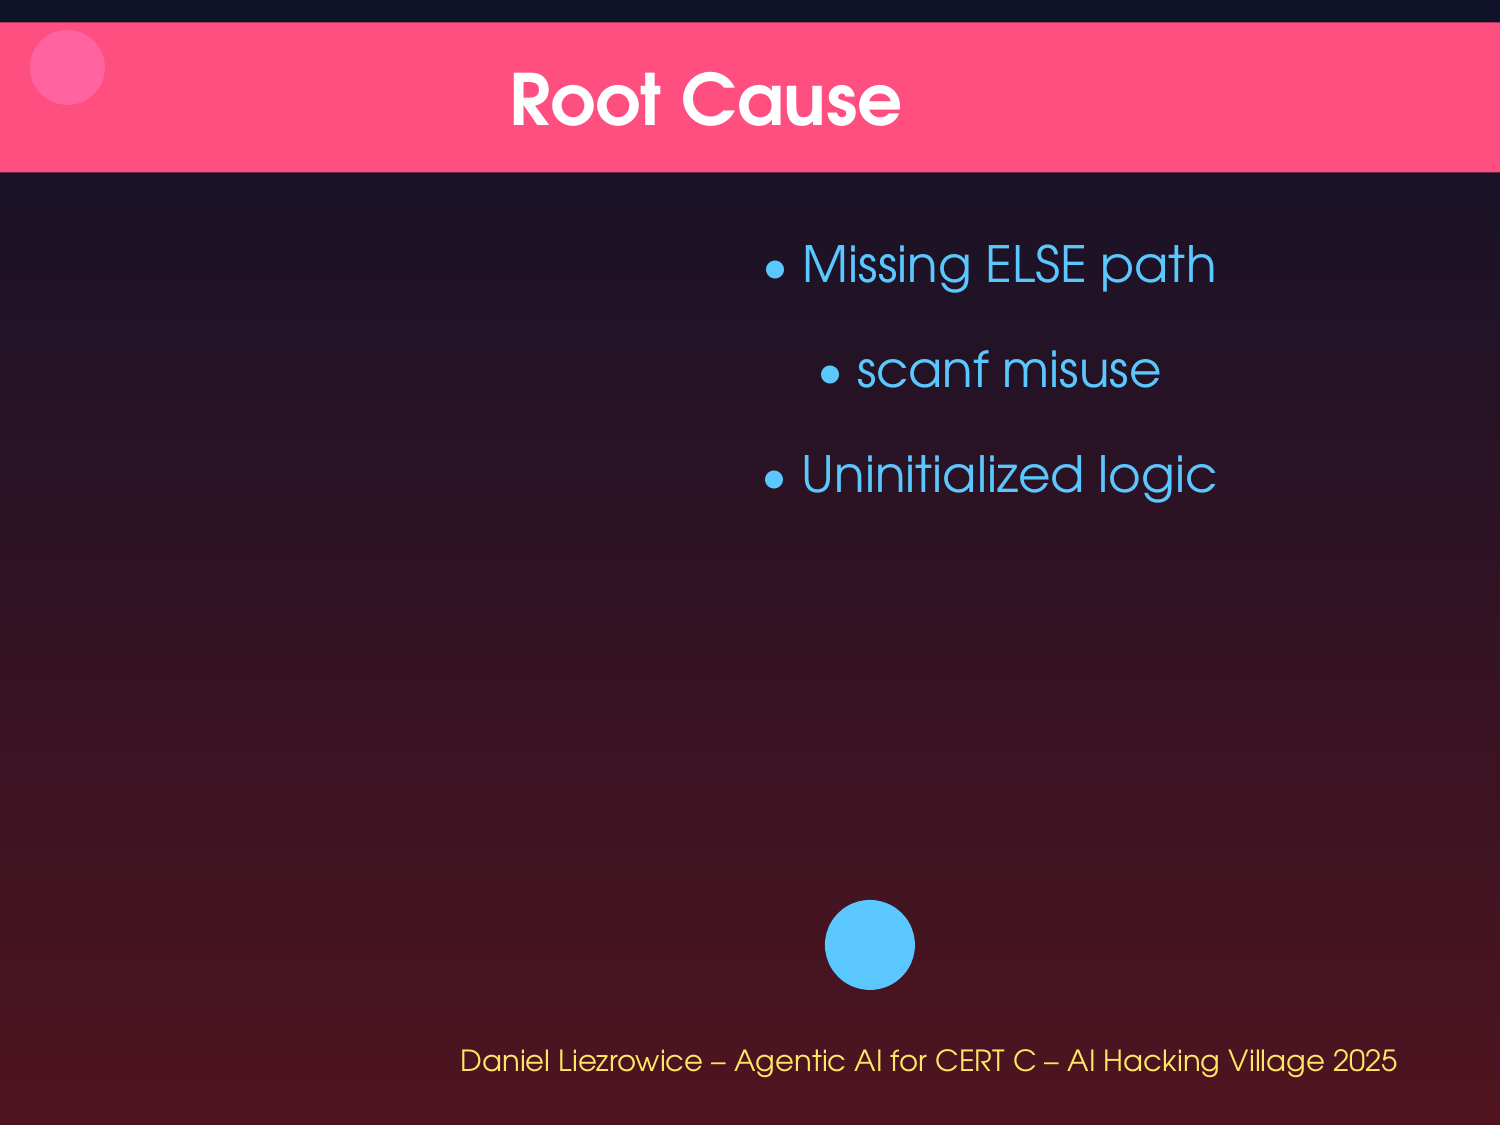

Root Cause

• Missing ELSE path
• scanf misuse
• Uninitialized logic

Daniel Liezrowice – Agentic AI for CERT C – AI Hacking Village 2025